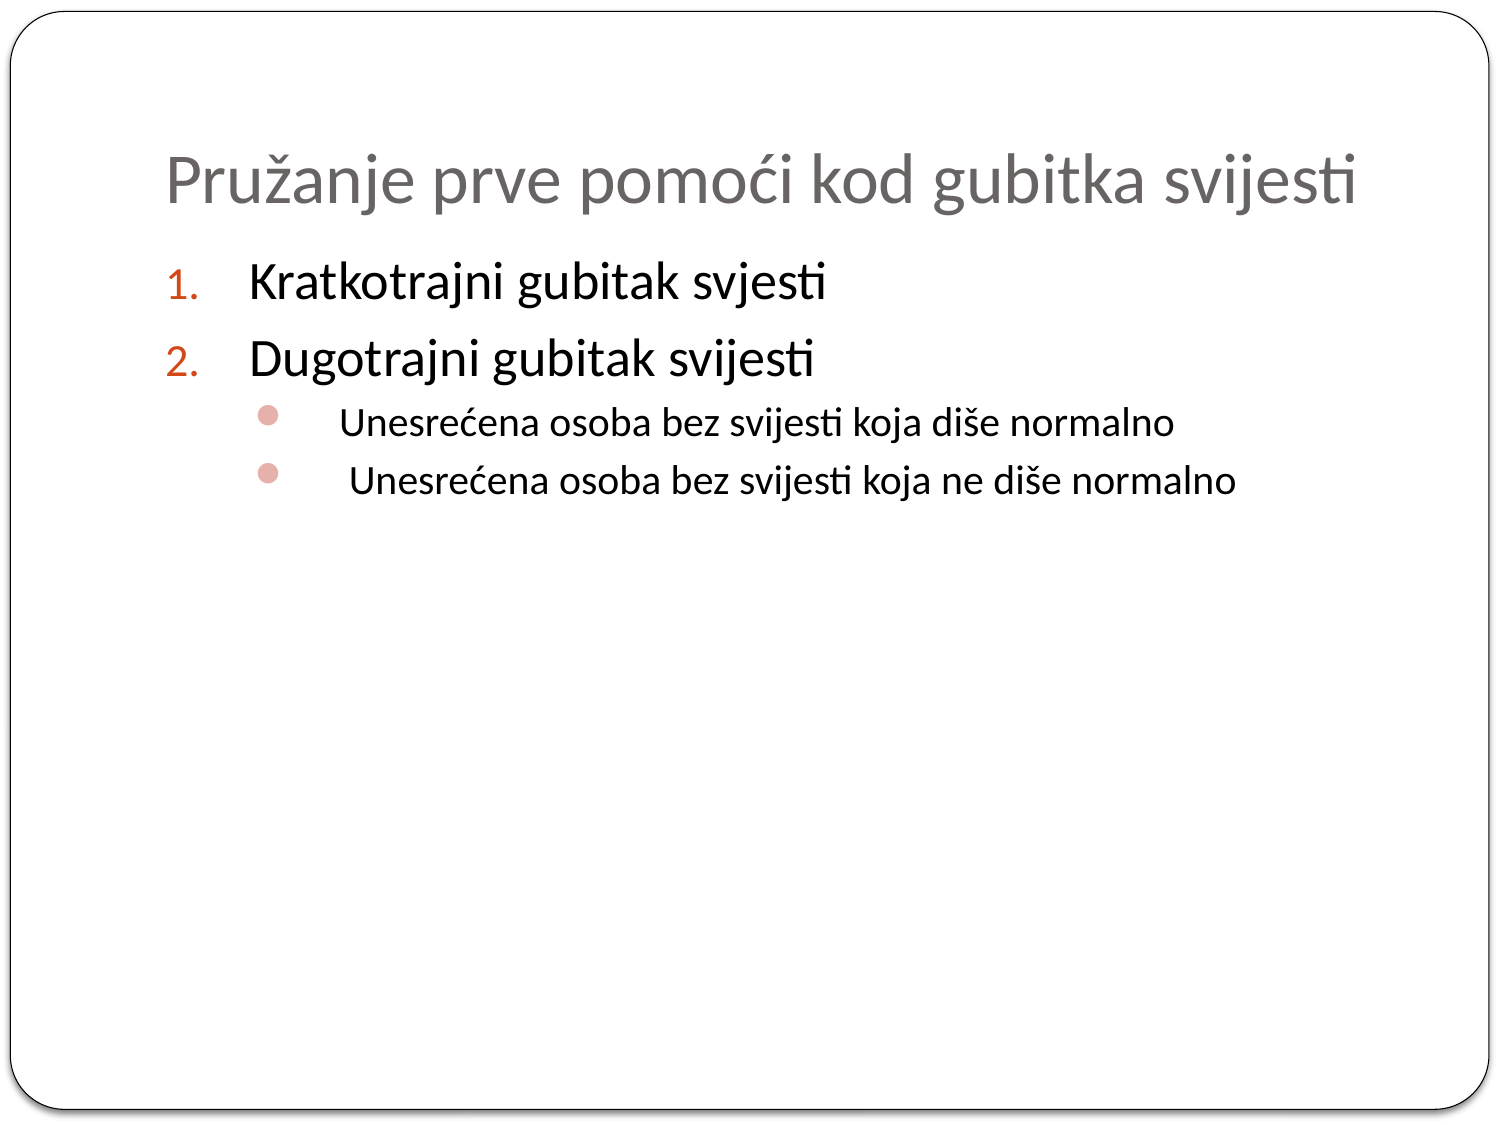

# Pružanje prve pomoći kod gubitka svijesti
Kratkotrajni gubitak svjesti
Dugotrajni gubitak svijesti
Unesrećena osoba bez svijesti koja diše normalno
 Unesrećena osoba bez svijesti koja ne diše normalno